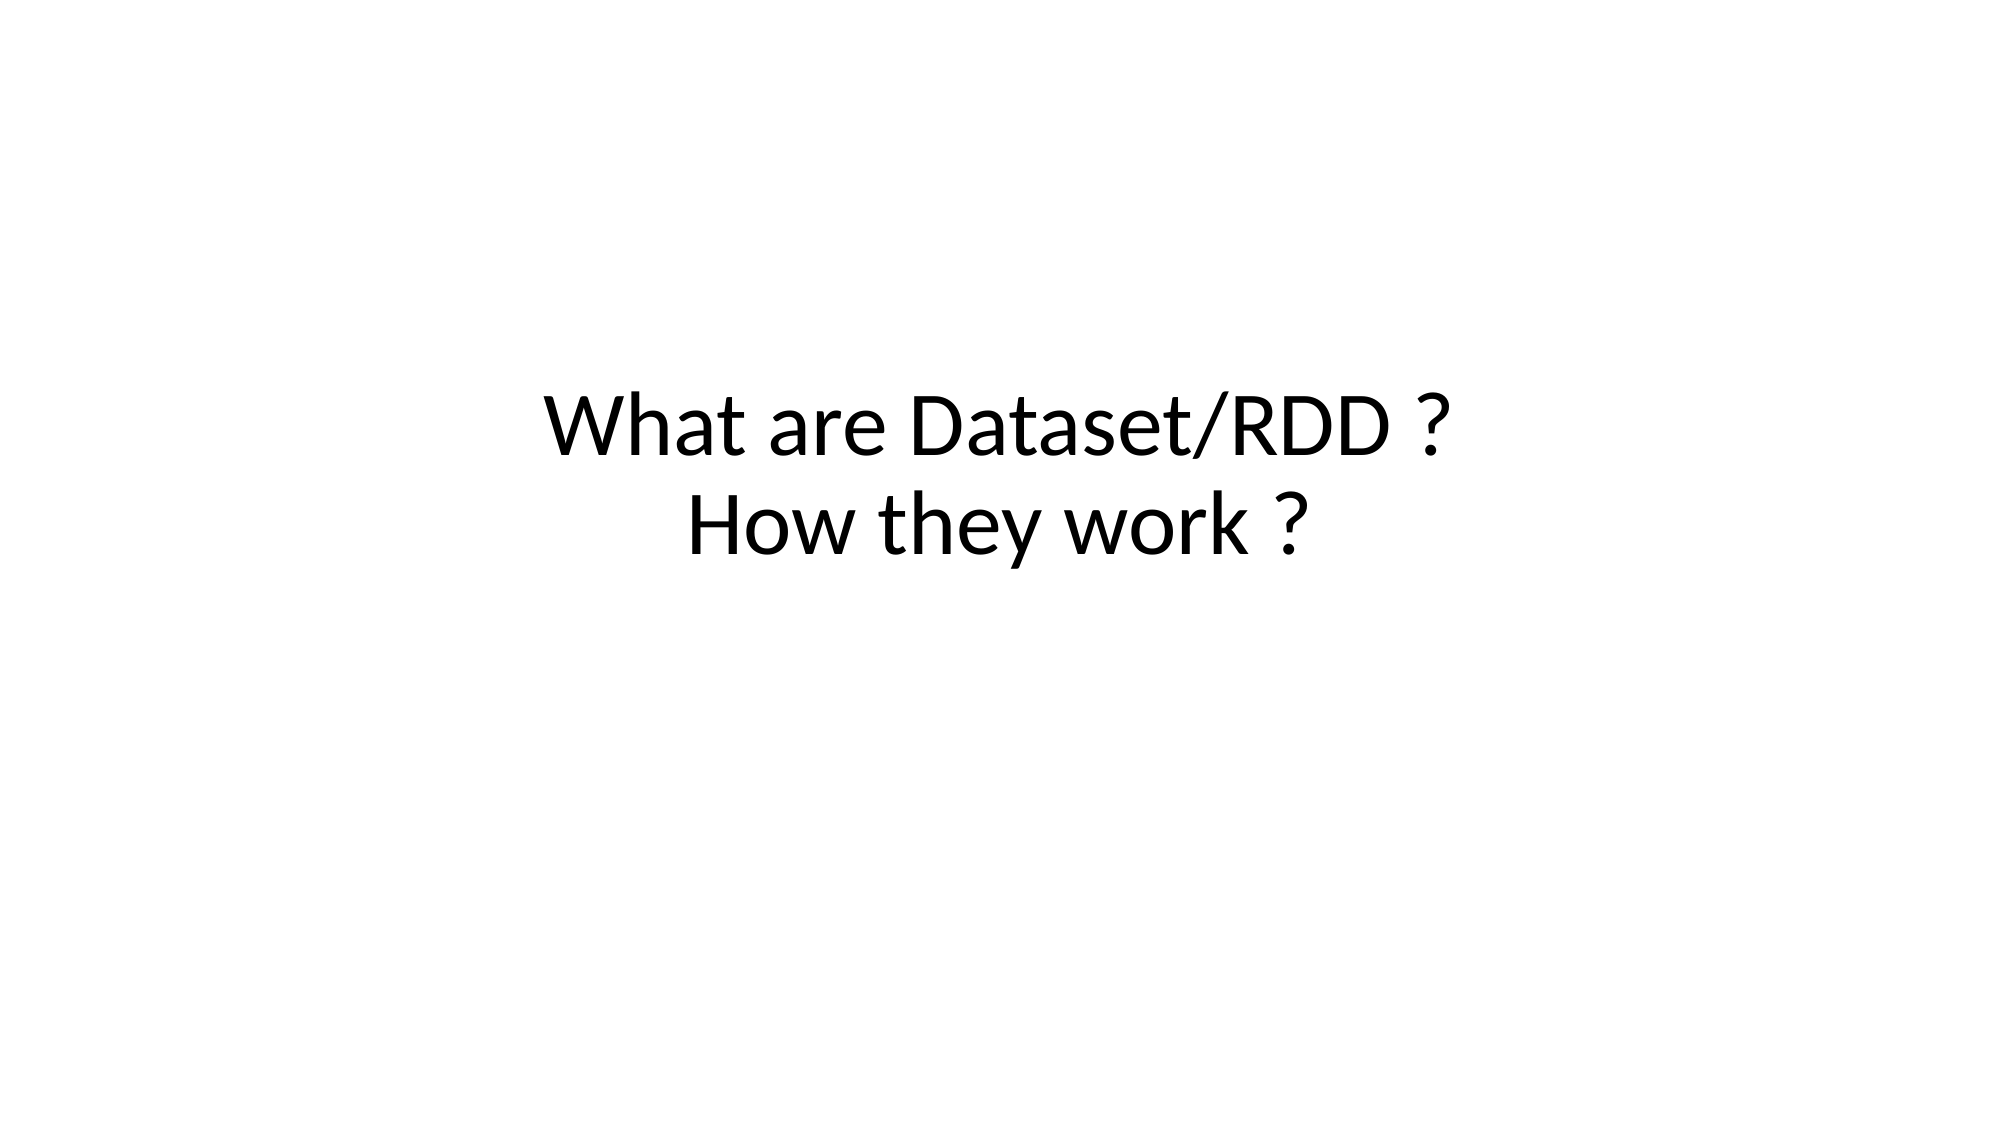

# What are Dataset/RDD ? How they work ?